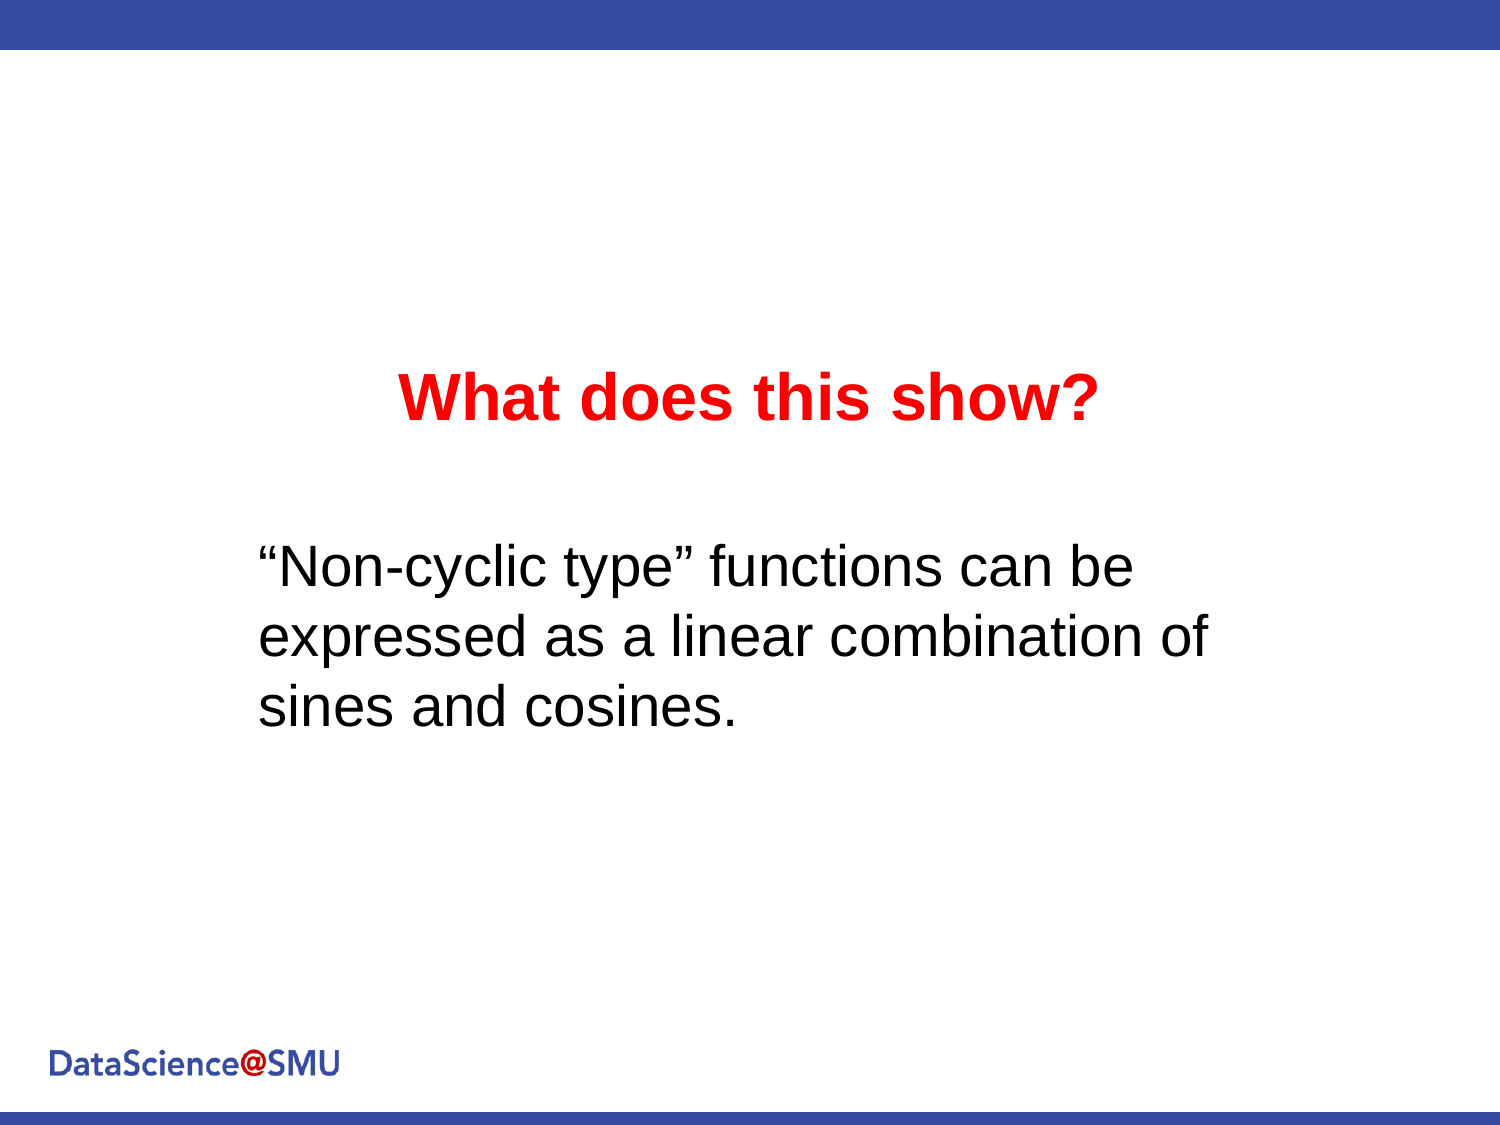

What does this show?

“Non-cyclic type” functions can be expressed as a linear combination of sines and cosines.